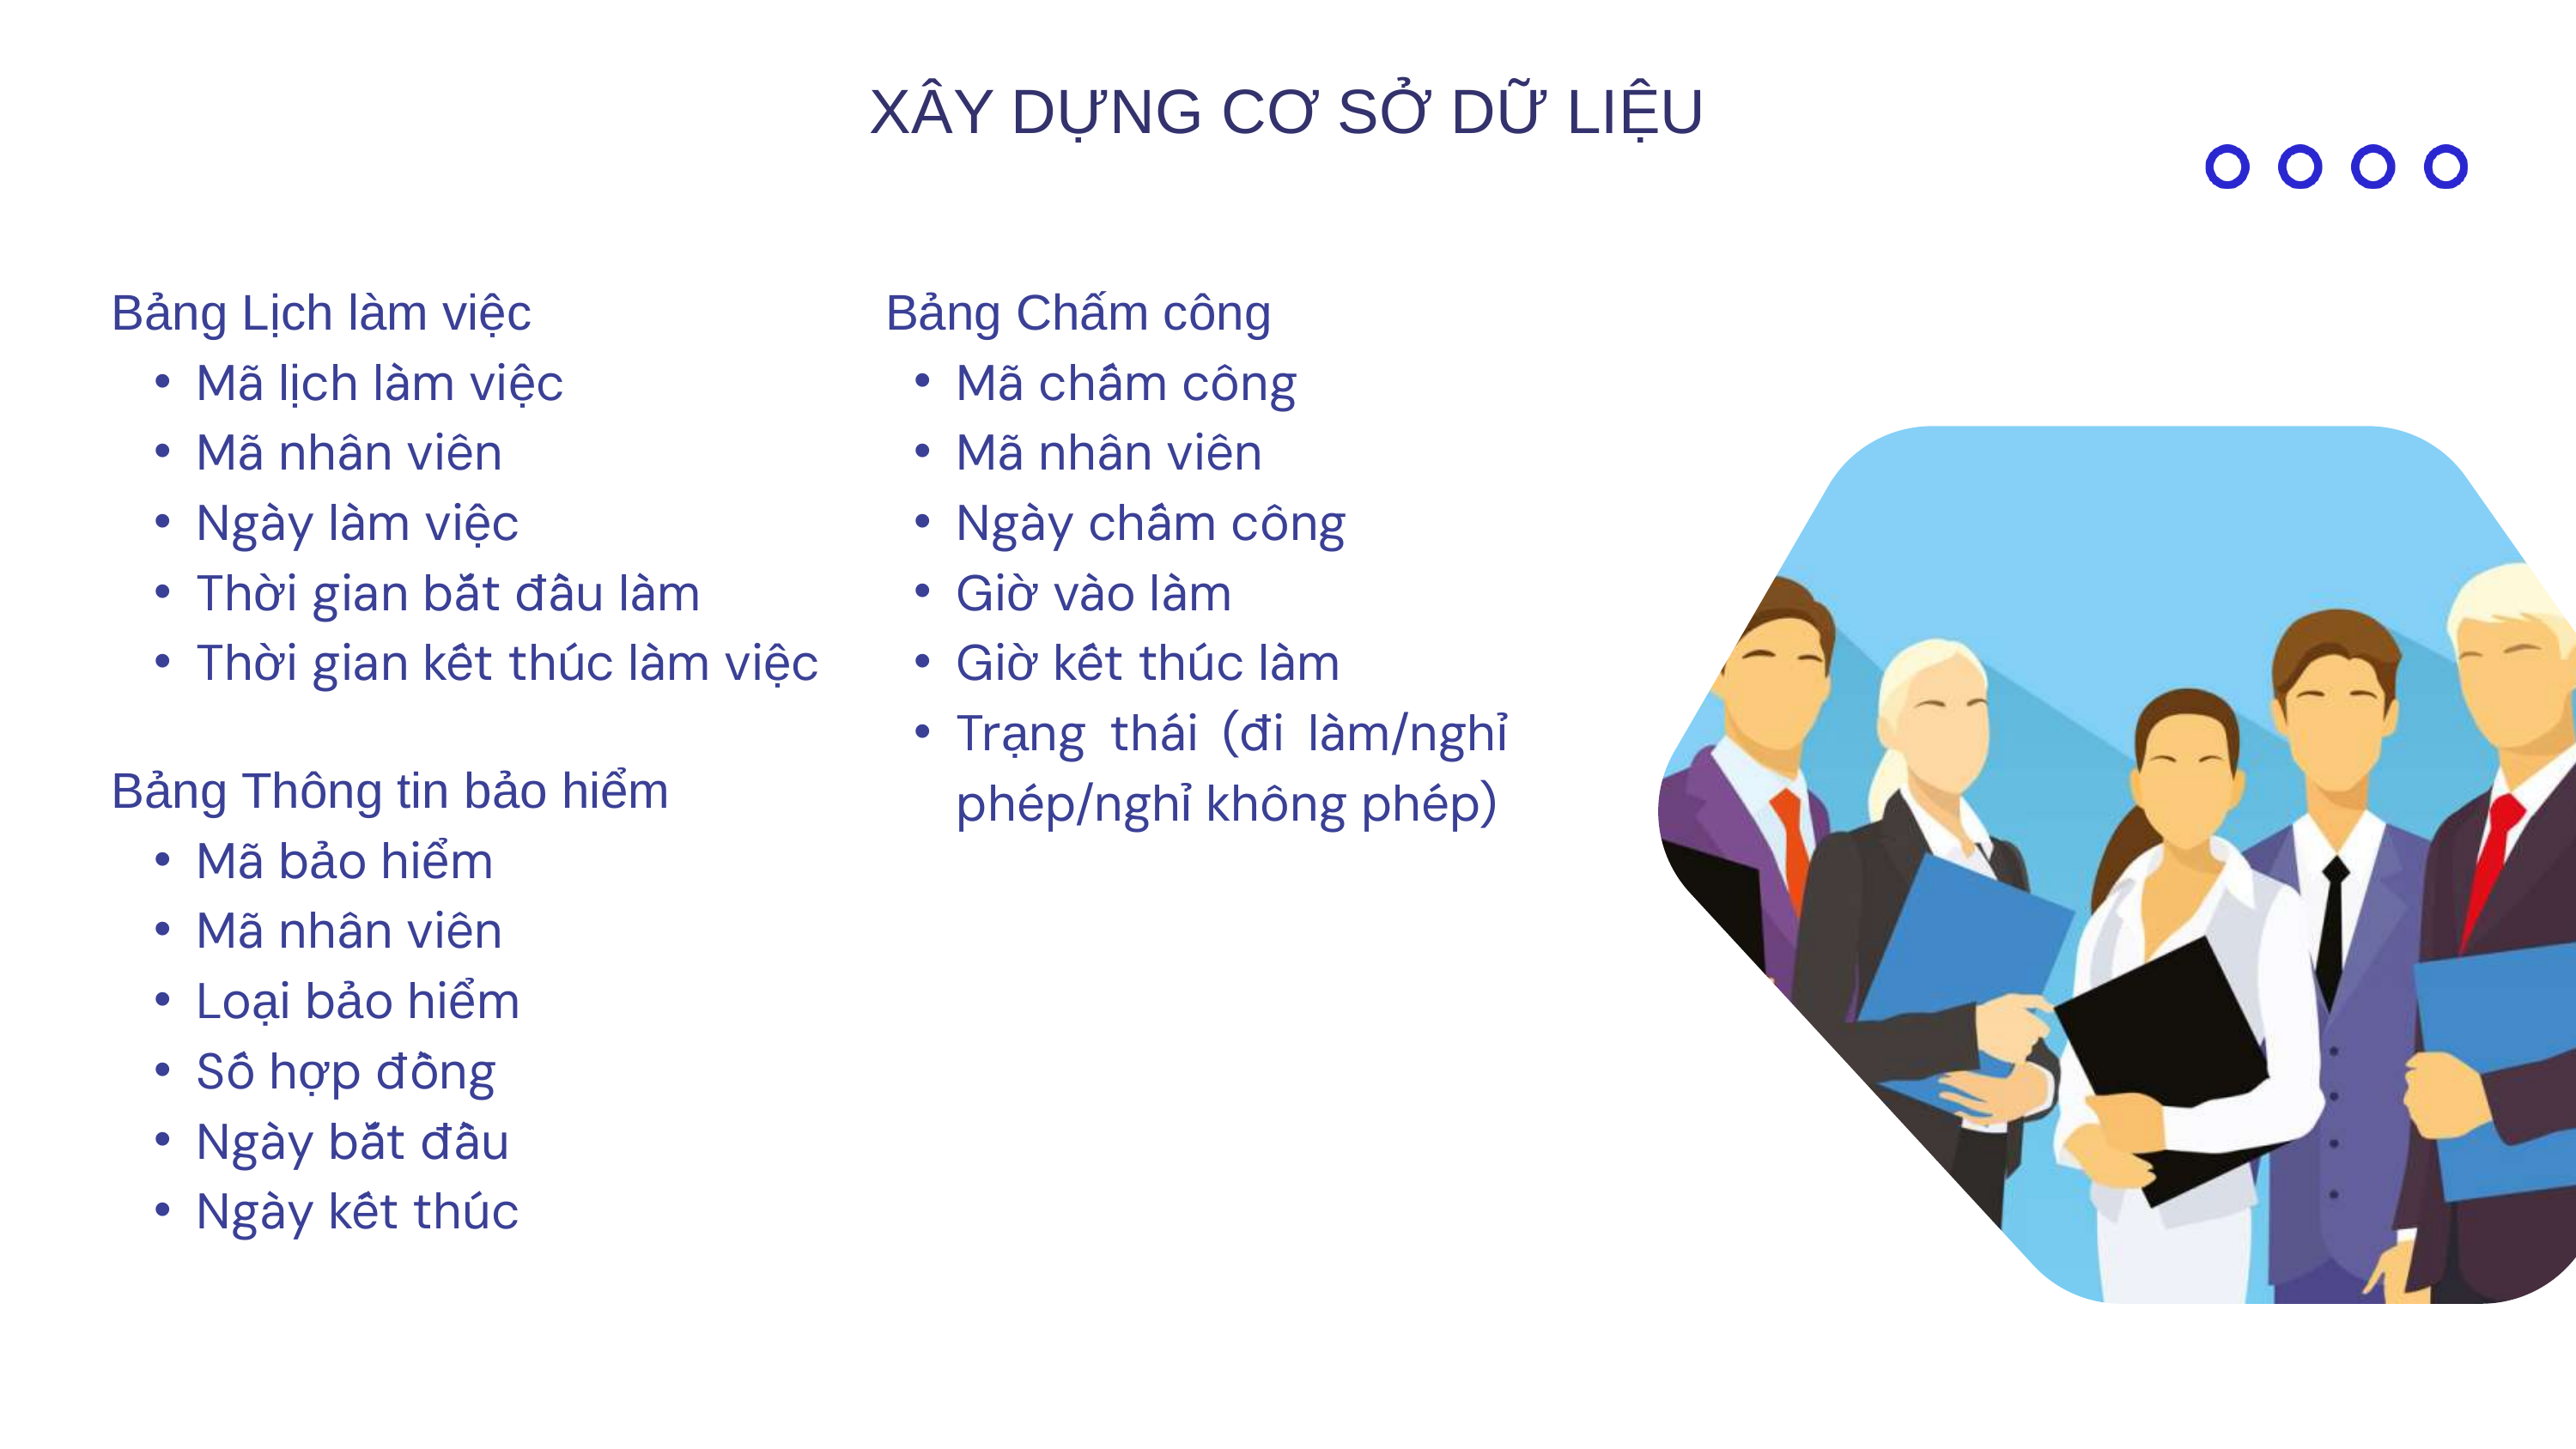

XÂY DỰNG CƠ SỞ DỮ LIỆU

Bảng Lịch làm việc
Mã lịch làm việc
Mã nhân viên
Ngày làm việc
Thời gian bắt đầu làm
Thời gian kết thúc làm việc

 Bảng Chấm công
Mã chấm công
Mã nhân viên
Ngày chấm công
Giờ vào làm
Giờ kết thúc làm
Trạng thái (đi làm/nghỉ phép/nghỉ không phép)

Bảng Thông tin bảo hiểm
Mã bảo hiểm
Mã nhân viên
Loại bảo hiểm
Số hợp đồng
Ngày bắt đầu
Ngày kết thúc